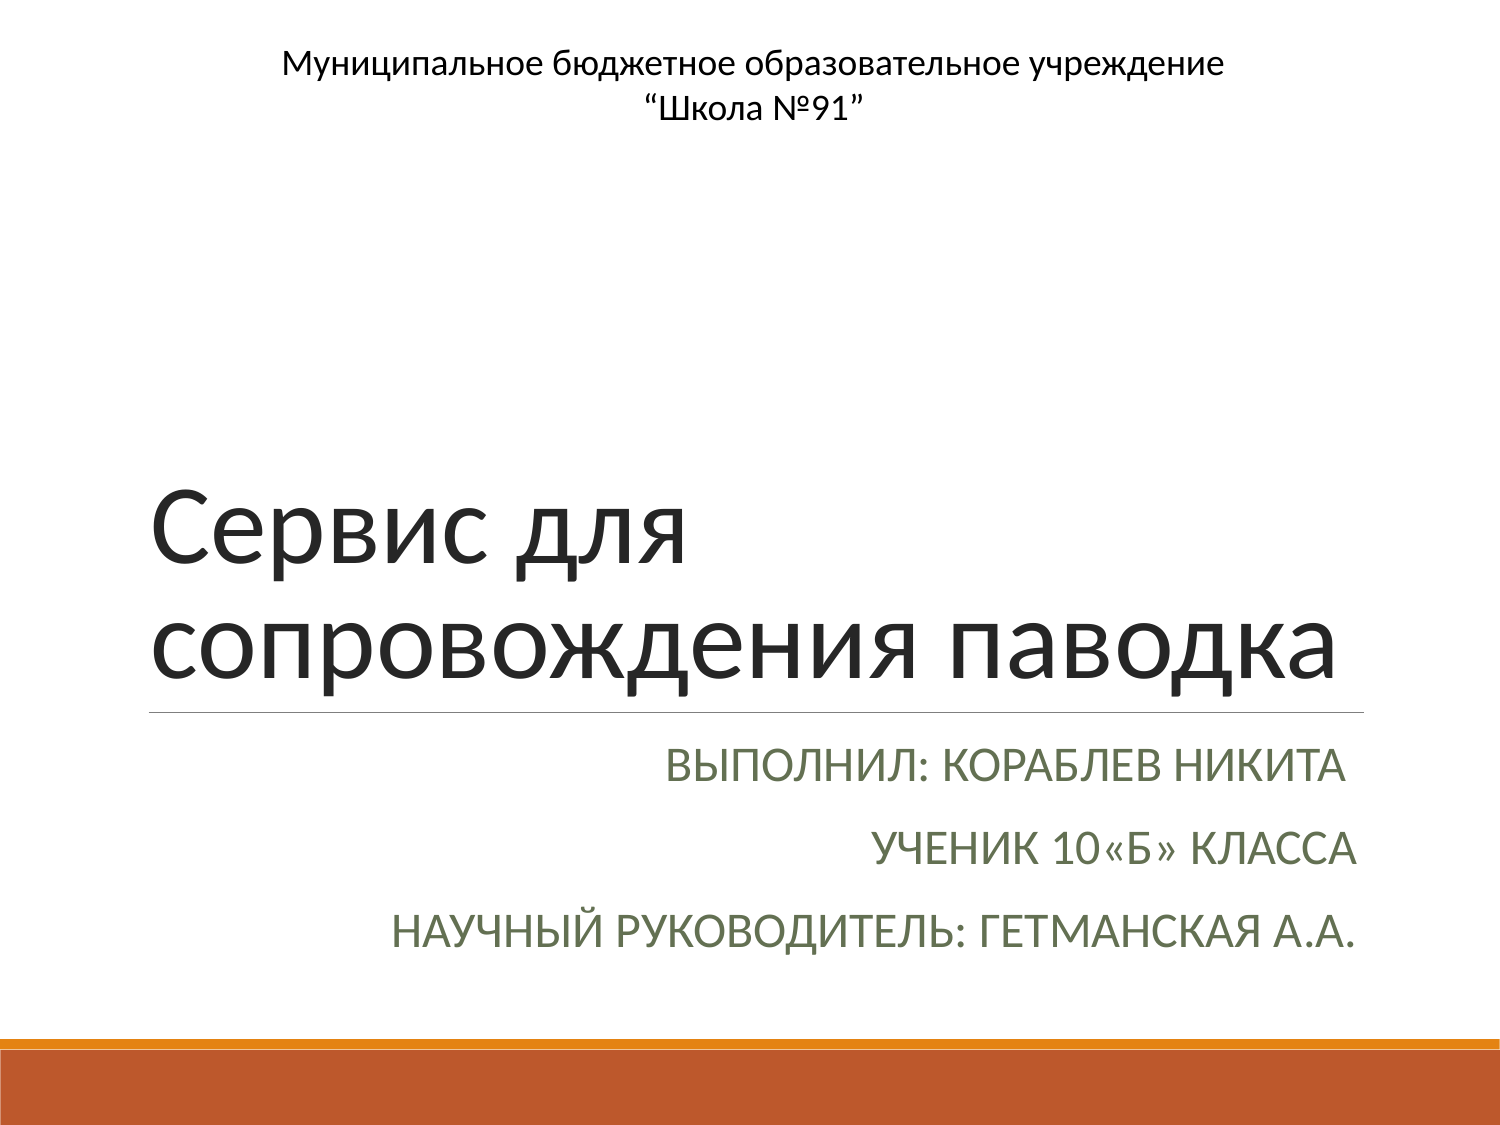

Муниципальное бюджетное образовательное учреждение “Школа №91”
# Сервис для сопровождения паводка
ВЫПОЛНИЛ: КОРАБЛЕВ НИКИТА
УЧЕНИК 10«Б» КЛАССА
НАУЧНЫЙ РУКОВОДИТЕЛЬ: ГЕТМАНСКАЯ А.А.